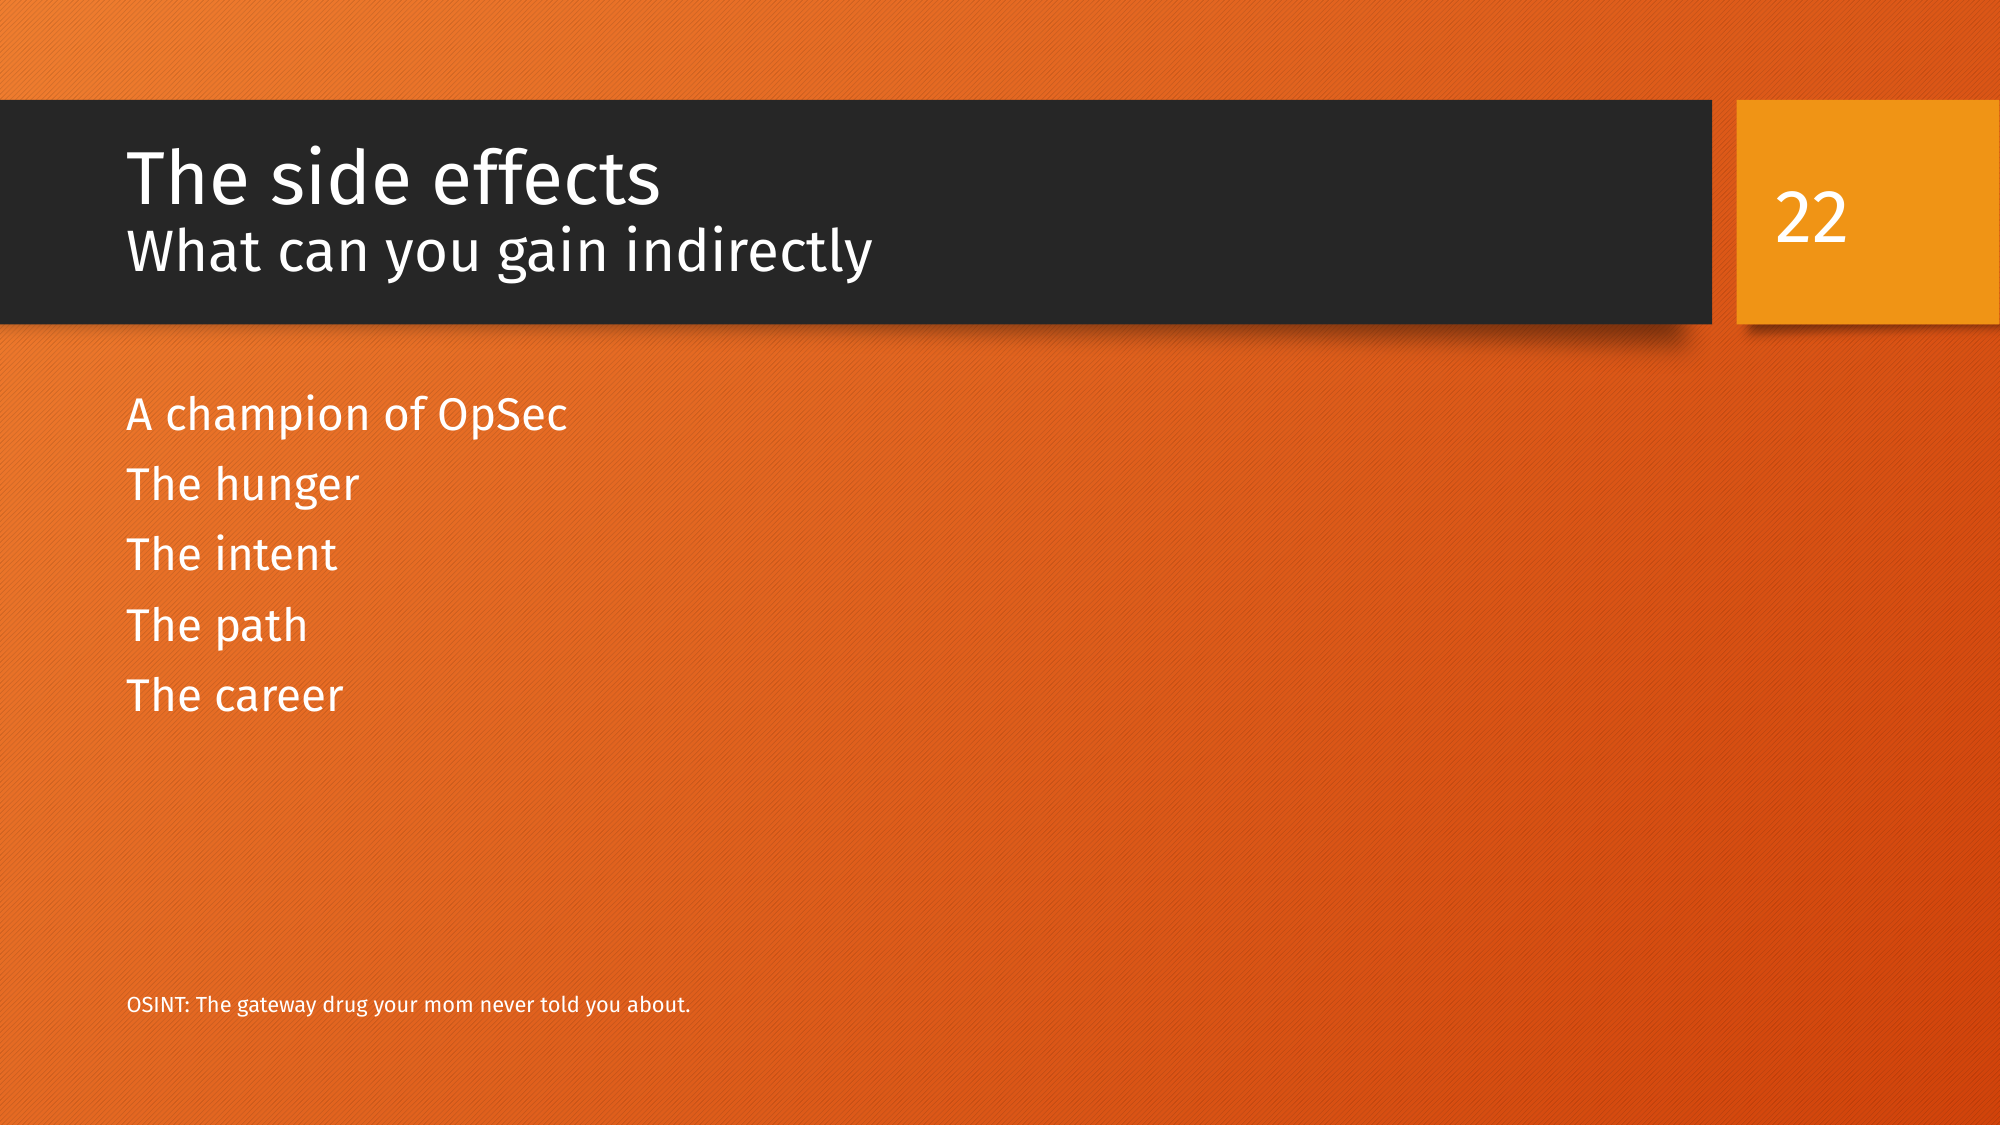

22
# The side effects What can you gain indirectly
A champion of OpSec
The hunger
The intent
The path
The career

OSINT: The gateway drug your mom never told you about.